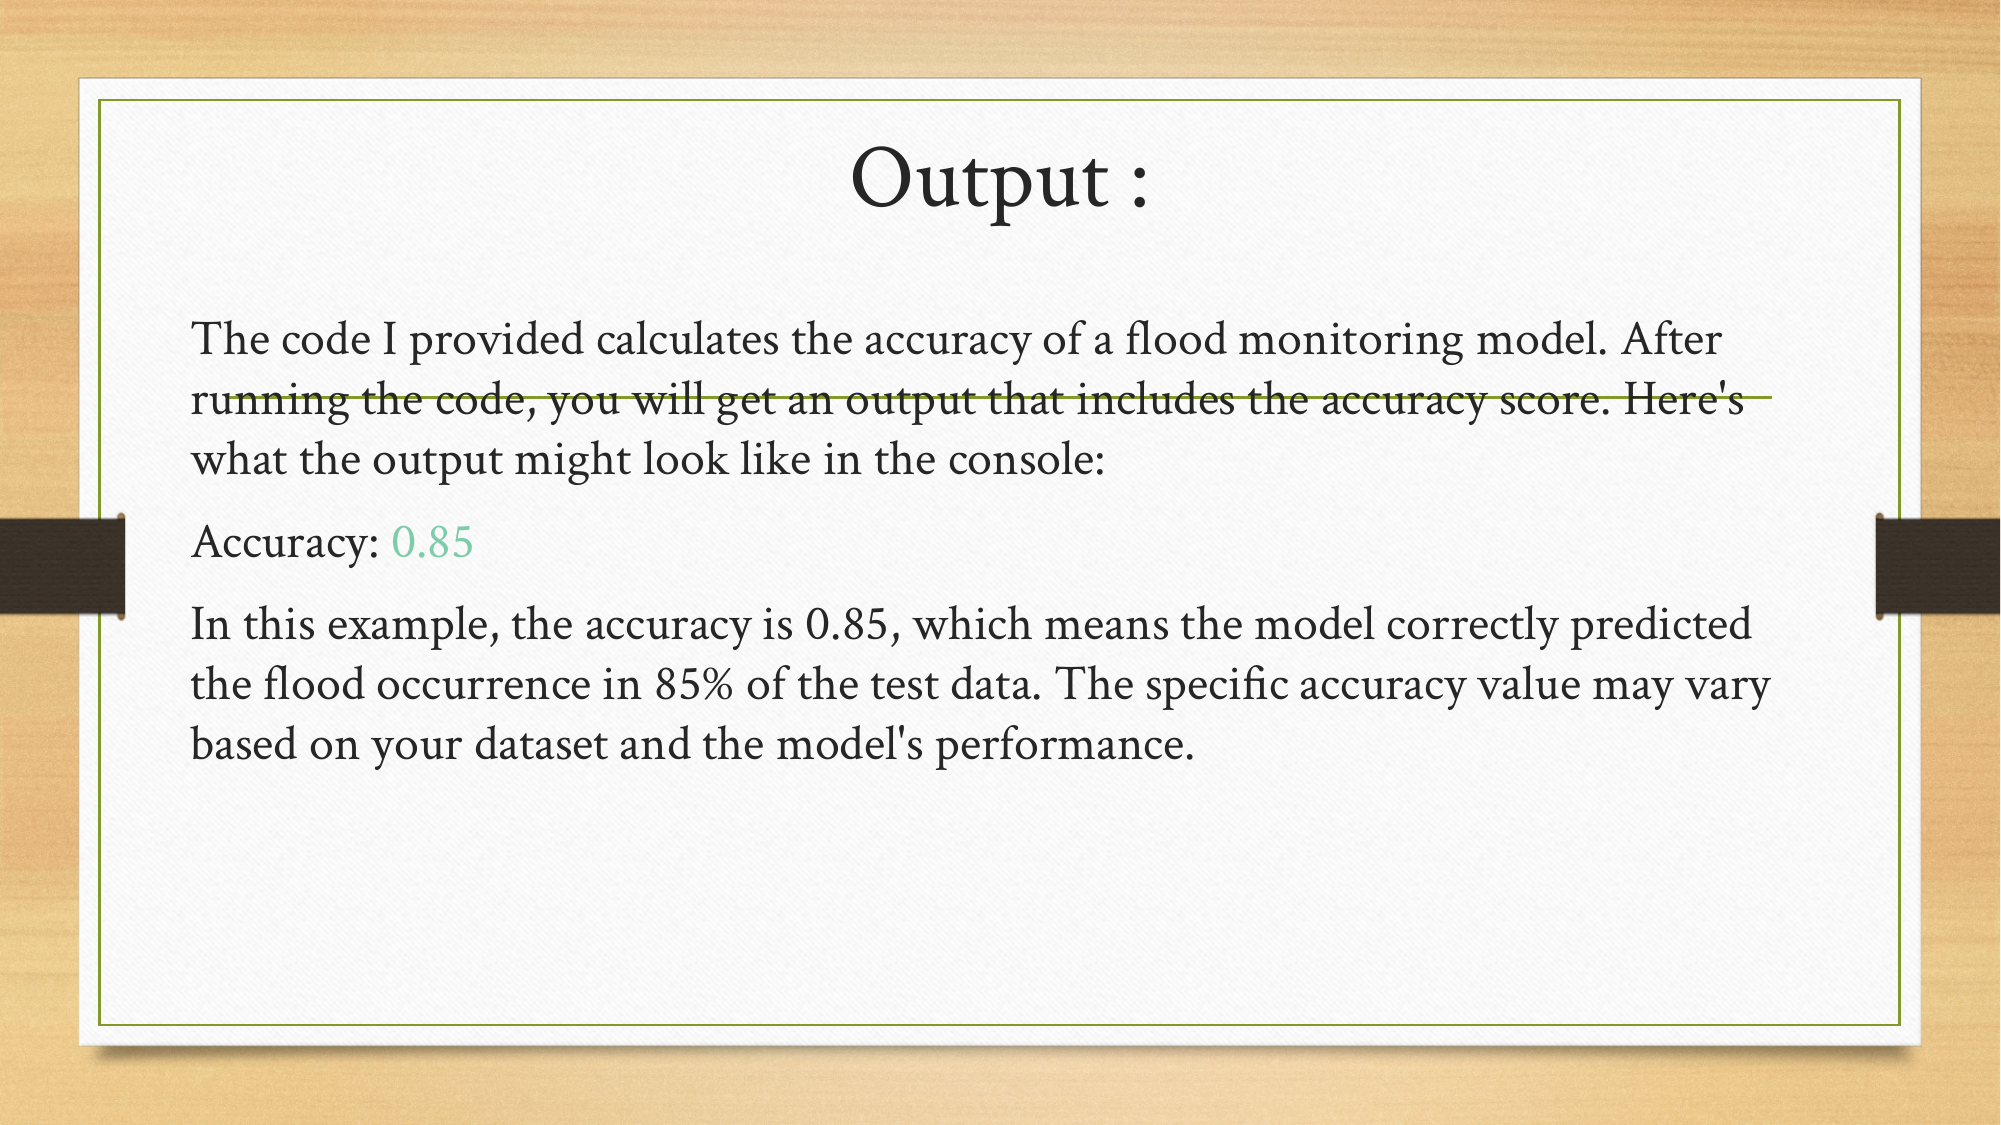

# Output :
The code I provided calculates the accuracy of a flood monitoring model. After running the code, you will get an output that includes the accuracy score. Here's what the output might look like in the console:
Accuracy: 0.85
In this example, the accuracy is 0.85, which means the model correctly predicted the flood occurrence in 85% of the test data. The specific accuracy value may vary based on your dataset and the model's performance.